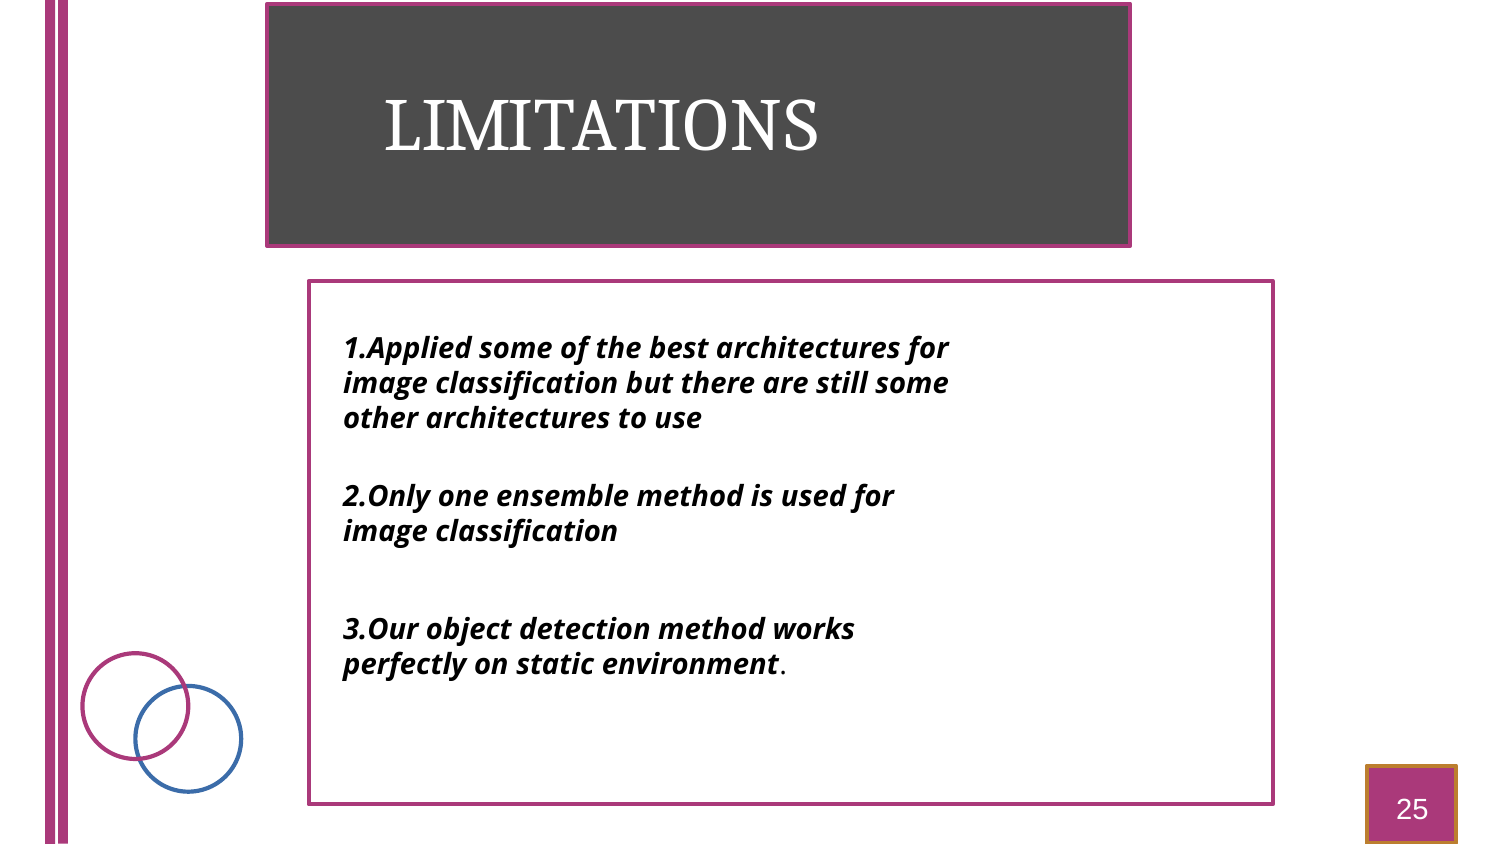

m
LIMITATIONS
1.Applied some of the best architectures for image classification but there are still some other architectures to use
2.Only one ensemble method is used for image classification
3.Our object detection method works perfectly on static environment.

25